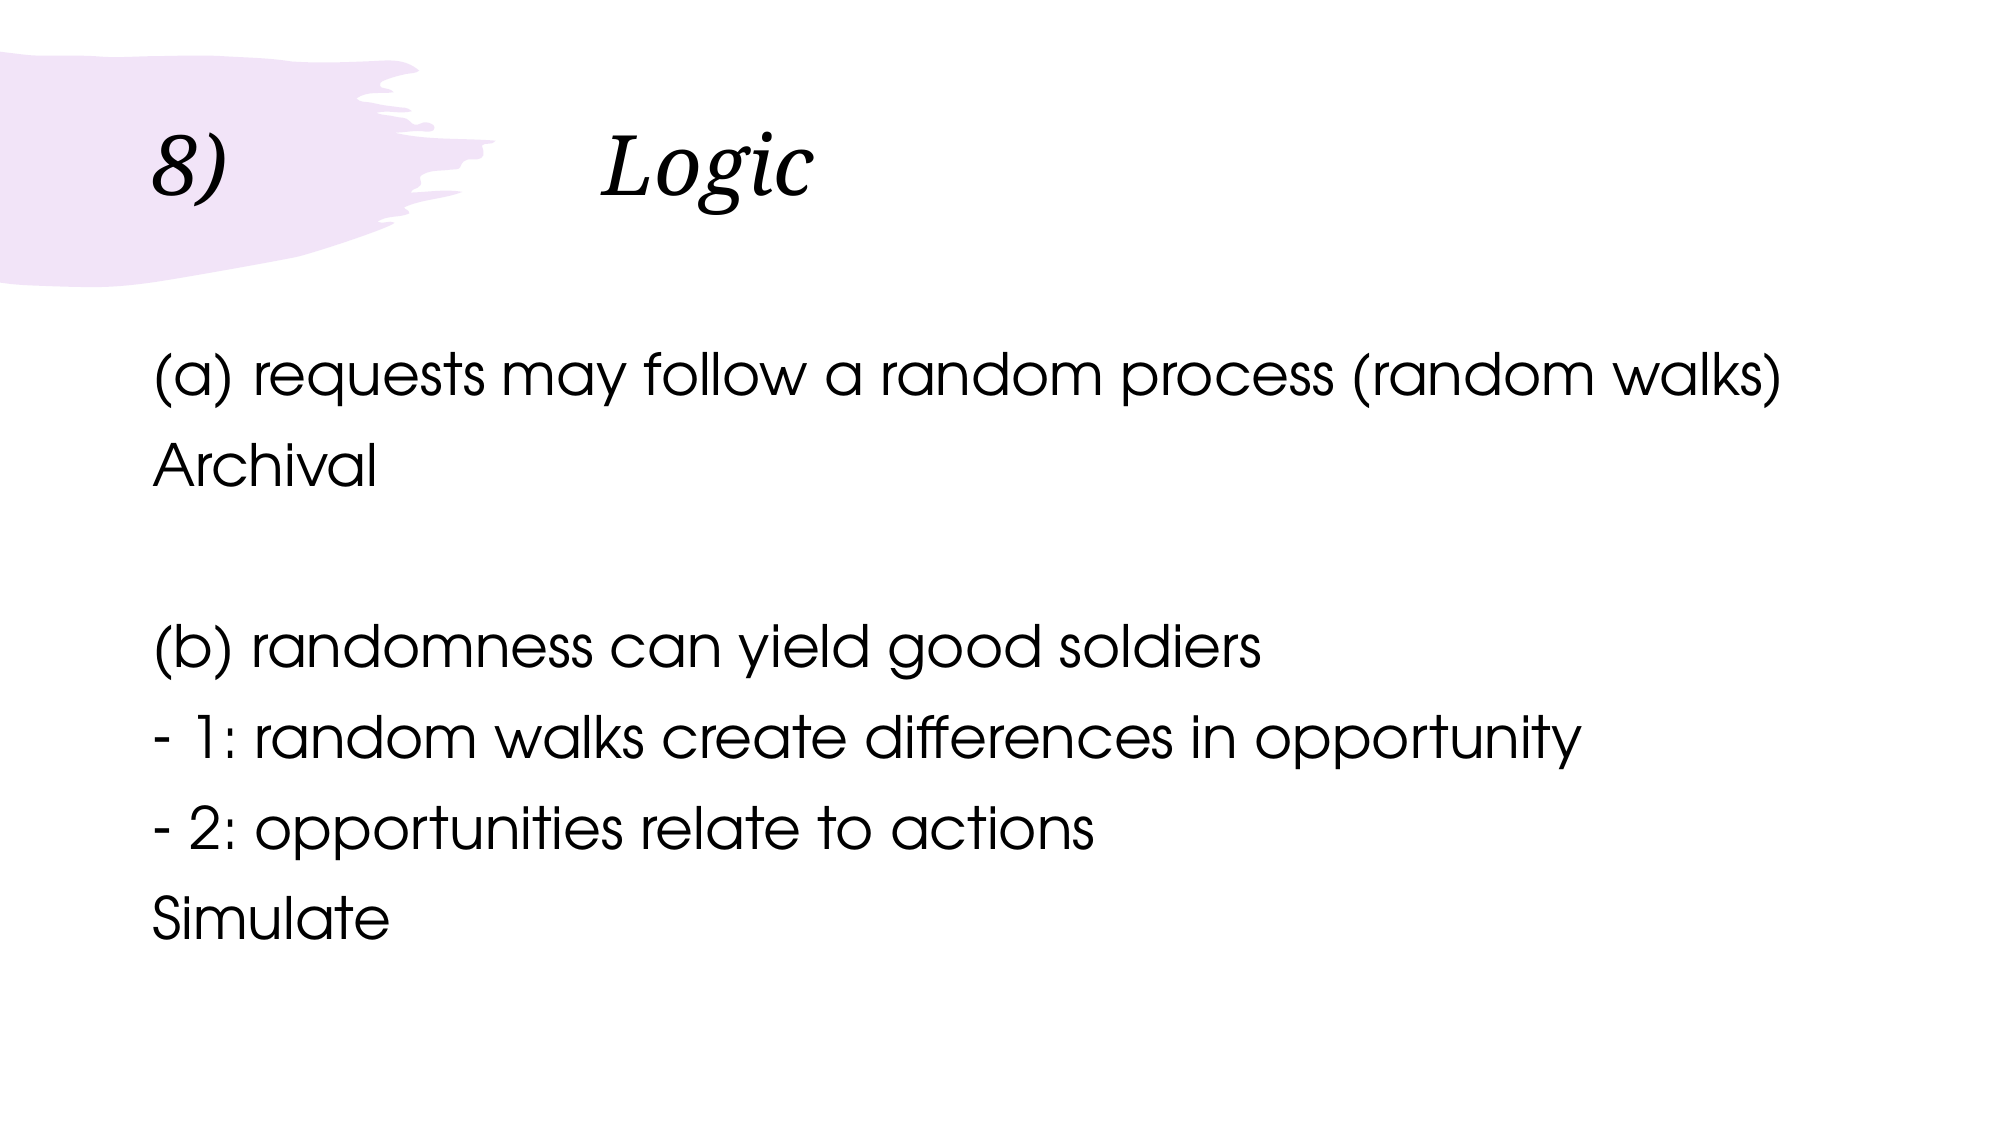

# 8)			Logic
 requests may follow a random process (random walks)
Archival

(b) randomness can yield good soldiers
1: random walks create differences in opportunity
2: opportunities relate to actions
Simulate